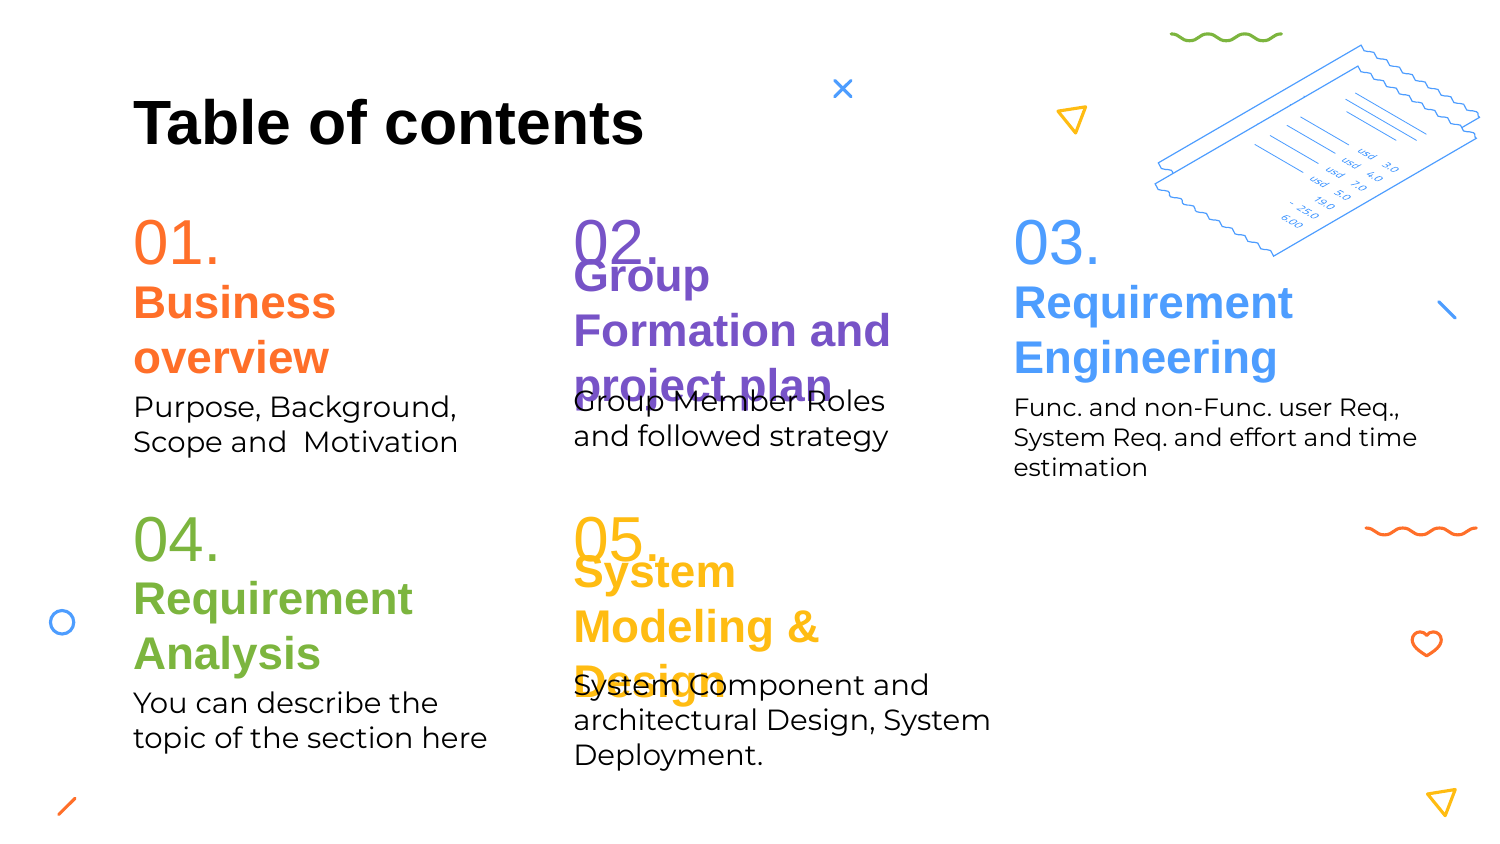

# Table of contents
01.
02.
03.
Group Formation and project plan
Requirement Engineering
Business overview
Group Member Roles and followed strategy
Func. and non-Func. user Req., System Req. and effort and time estimation
Purpose, Background, Scope and  Motivation
04.
05.
System Modeling & Design
Requirement Analysis
System Component and architectural Design, System Deployment.
You can describe the topic of the section here